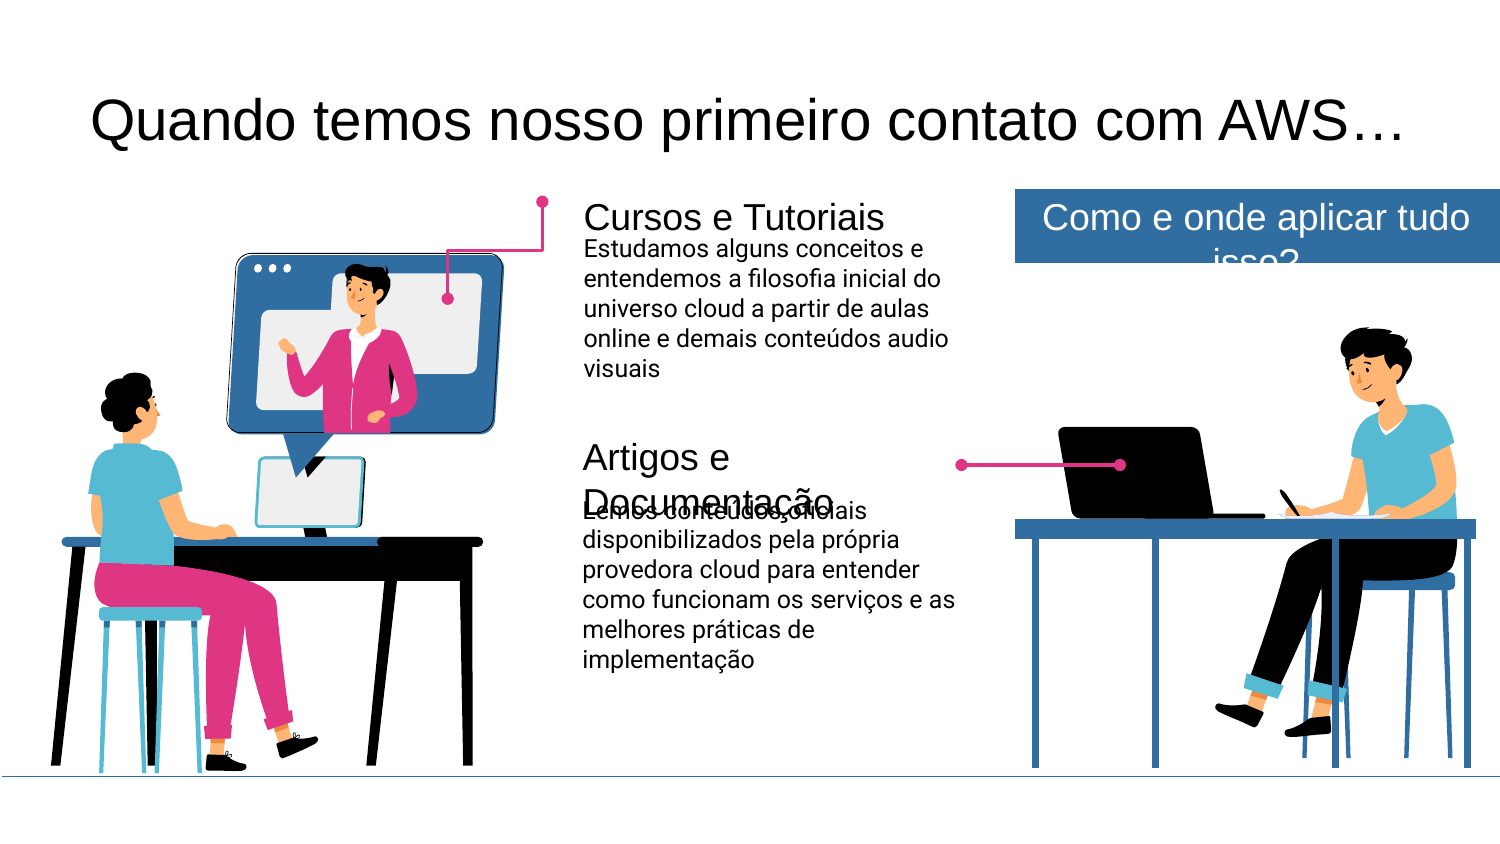

# Quando temos nosso primeiro contato com AWS…
Cursos e Tutoriais
Estudamos alguns conceitos e entendemos a filosofia inicial do universo cloud a partir de aulas online e demais conteúdos audio visuais

Como e onde aplicar tudo isso?

Artigos e Documentação
Lemos conteúdos oficiais disponibilizados pela própria provedora cloud para entender como funcionam os serviços e as melhores práticas de implementação